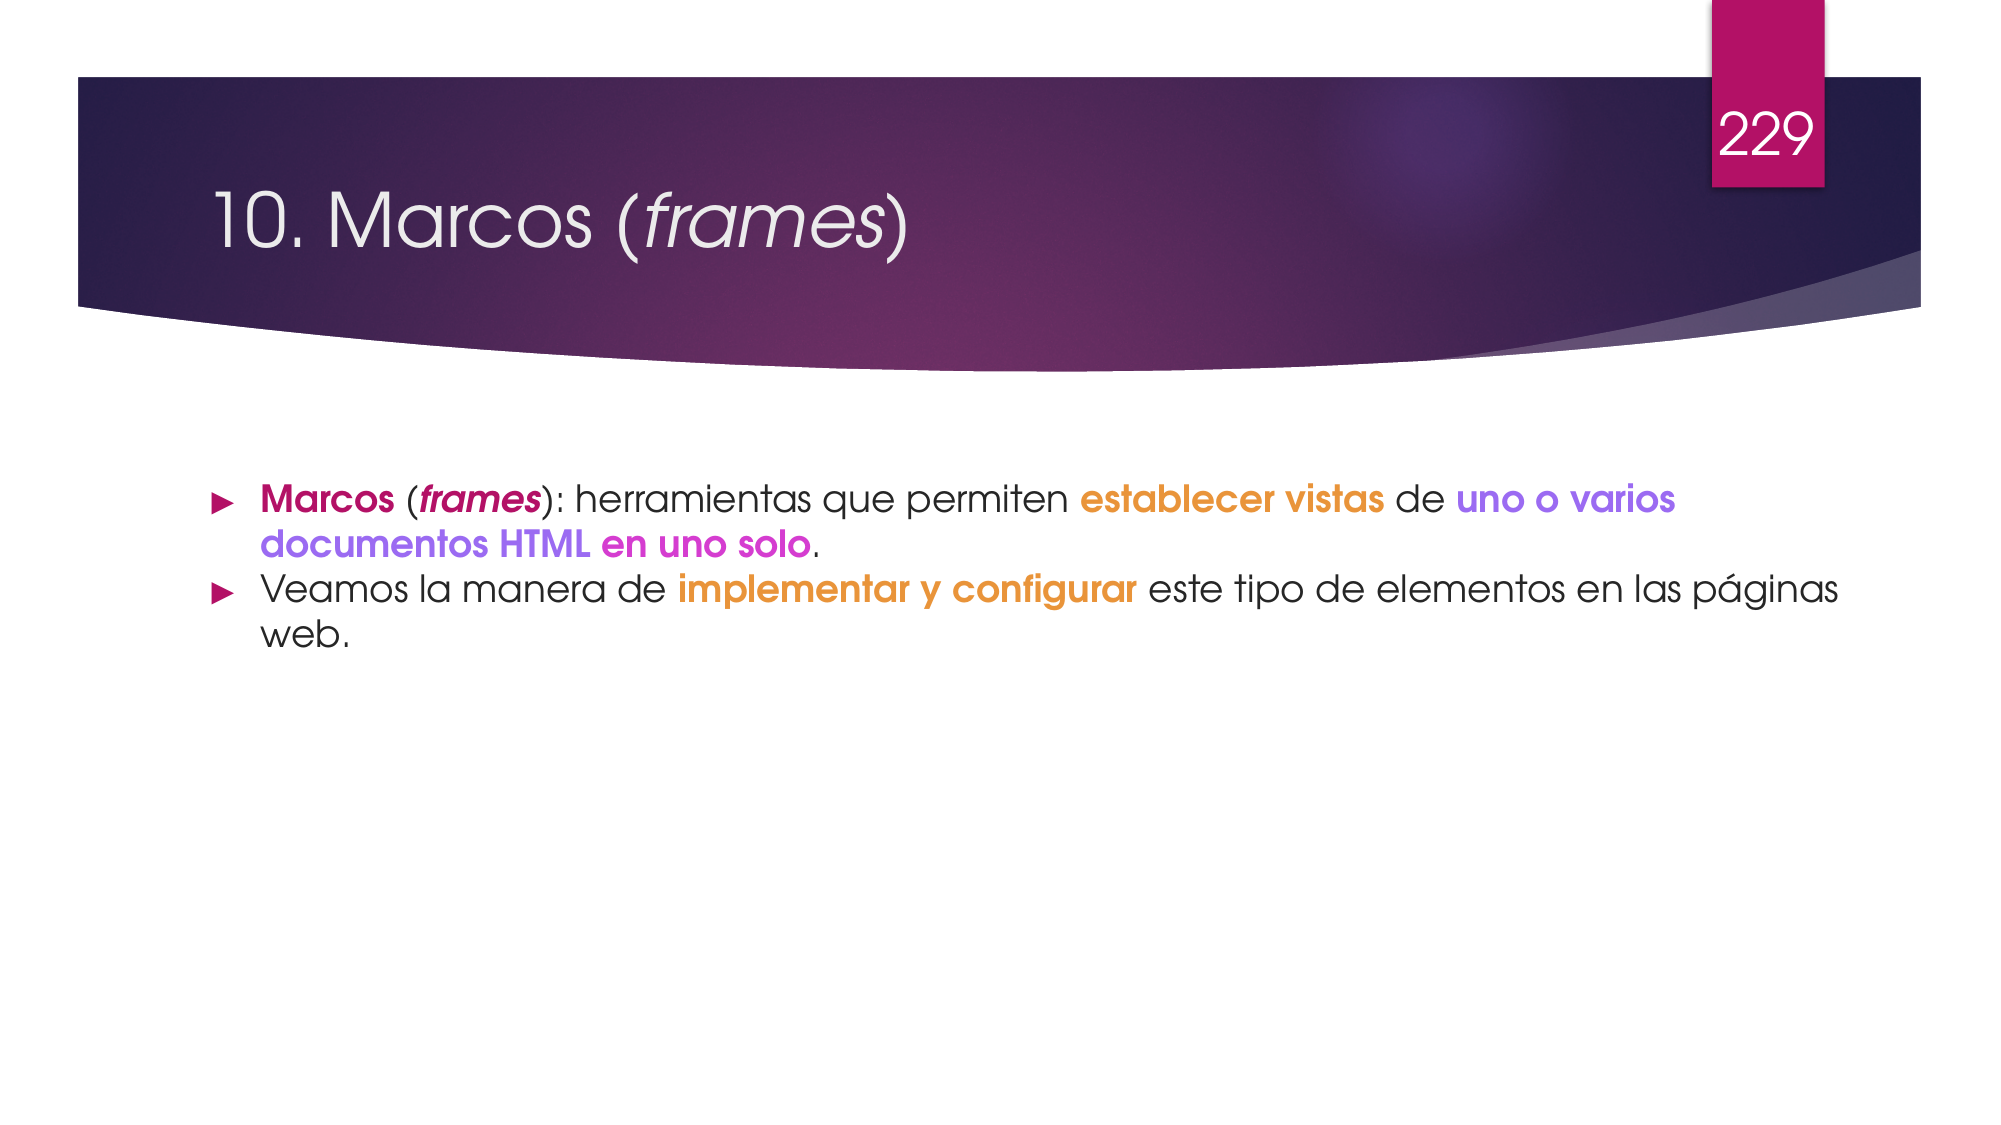

229
# Marcos (frames)
Marcos (frames): herramientas que permiten establecer vistas de uno o varios documentos HTML en uno solo.
Veamos la manera de implementar y configurar este tipo de elementos en las páginas web.